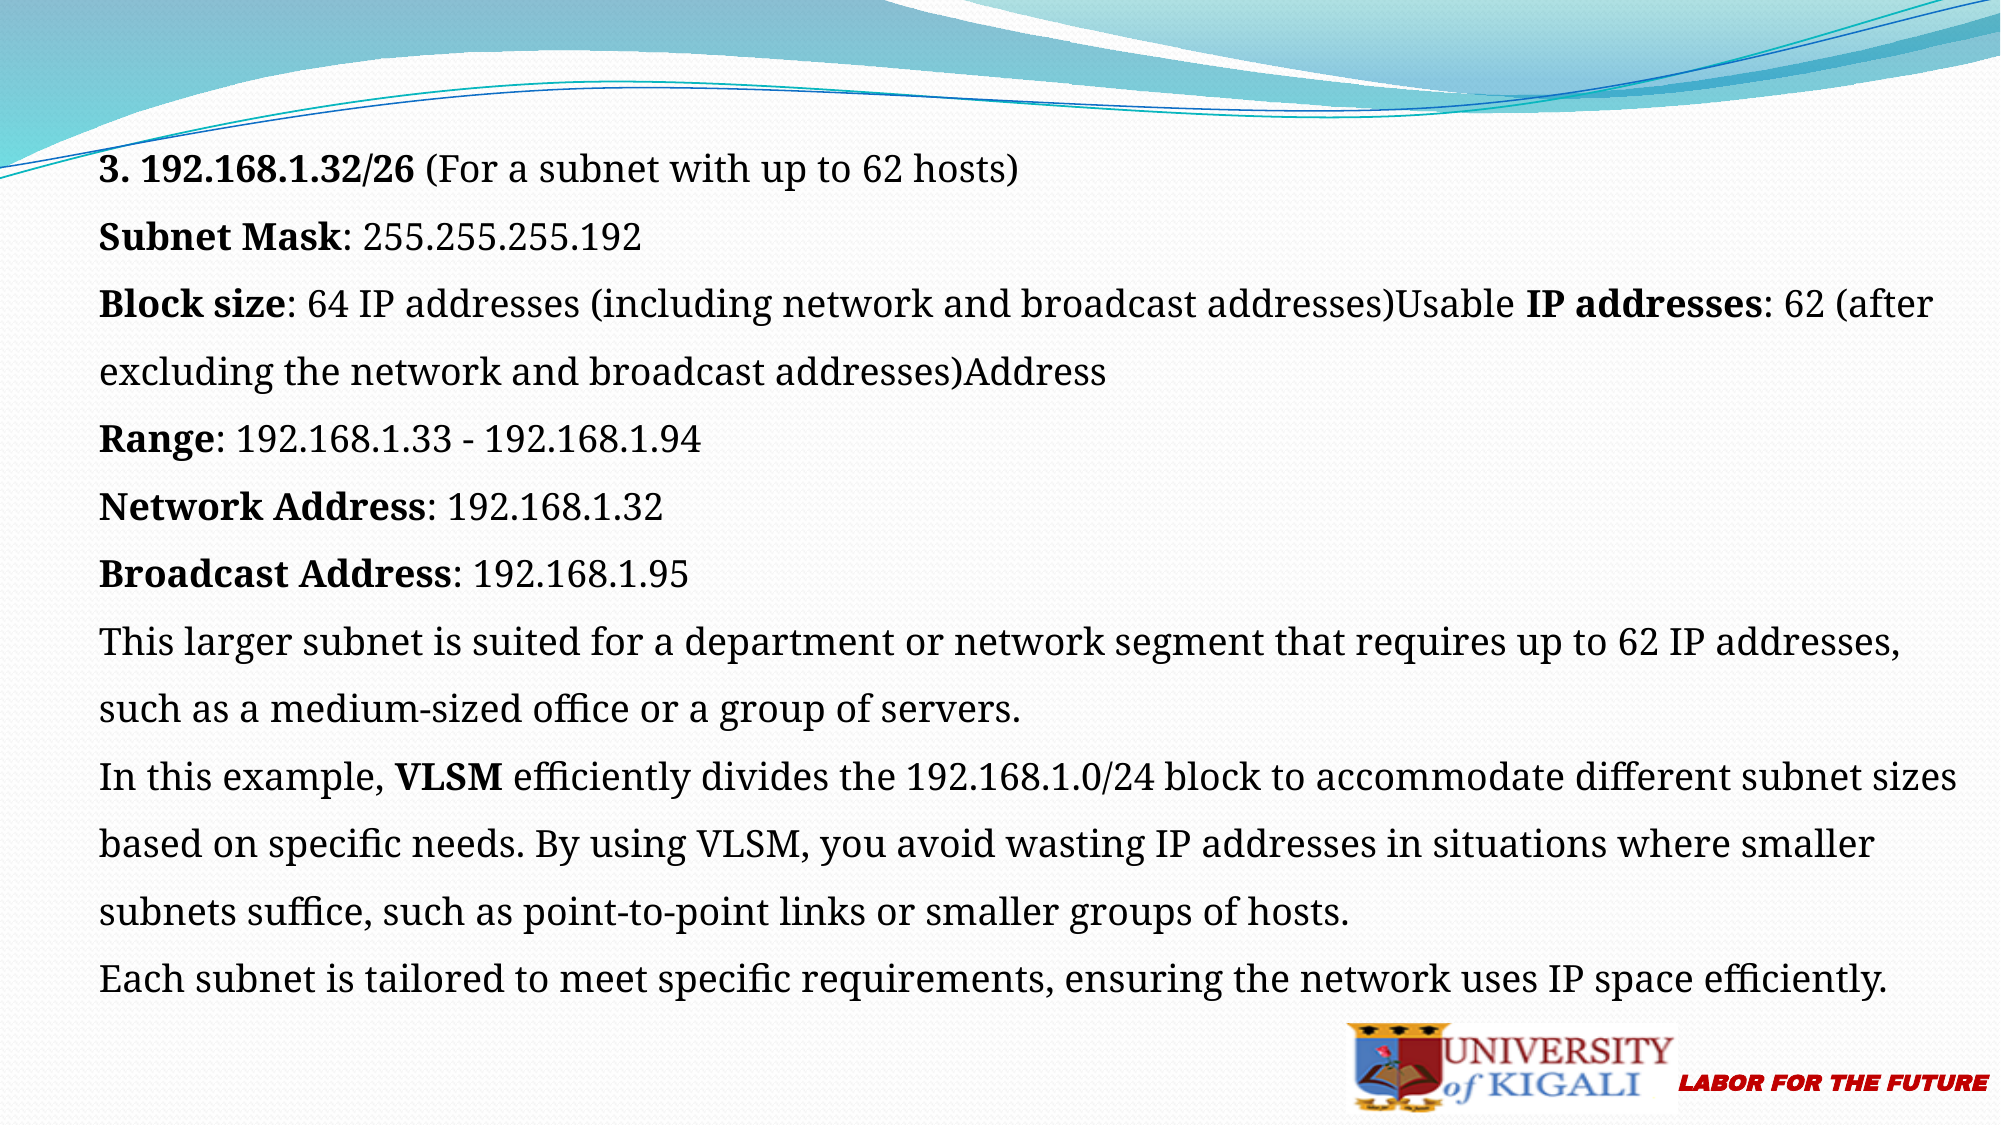

3. 192.168.1.32/26 (For a subnet with up to 62 hosts)
Subnet Mask: 255.255.255.192
Block size: 64 IP addresses (including network and broadcast addresses)Usable IP addresses: 62 (after excluding the network and broadcast addresses)Address
Range: 192.168.1.33 - 192.168.1.94
Network Address: 192.168.1.32
Broadcast Address: 192.168.1.95
This larger subnet is suited for a department or network segment that requires up to 62 IP addresses, such as a medium-sized office or a group of servers.
In this example, VLSM efficiently divides the 192.168.1.0/24 block to accommodate different subnet sizes based on specific needs. By using VLSM, you avoid wasting IP addresses in situations where smaller subnets suffice, such as point-to-point links or smaller groups of hosts.
Each subnet is tailored to meet specific requirements, ensuring the network uses IP space efficiently.

LABOR FOR THE FUTURE